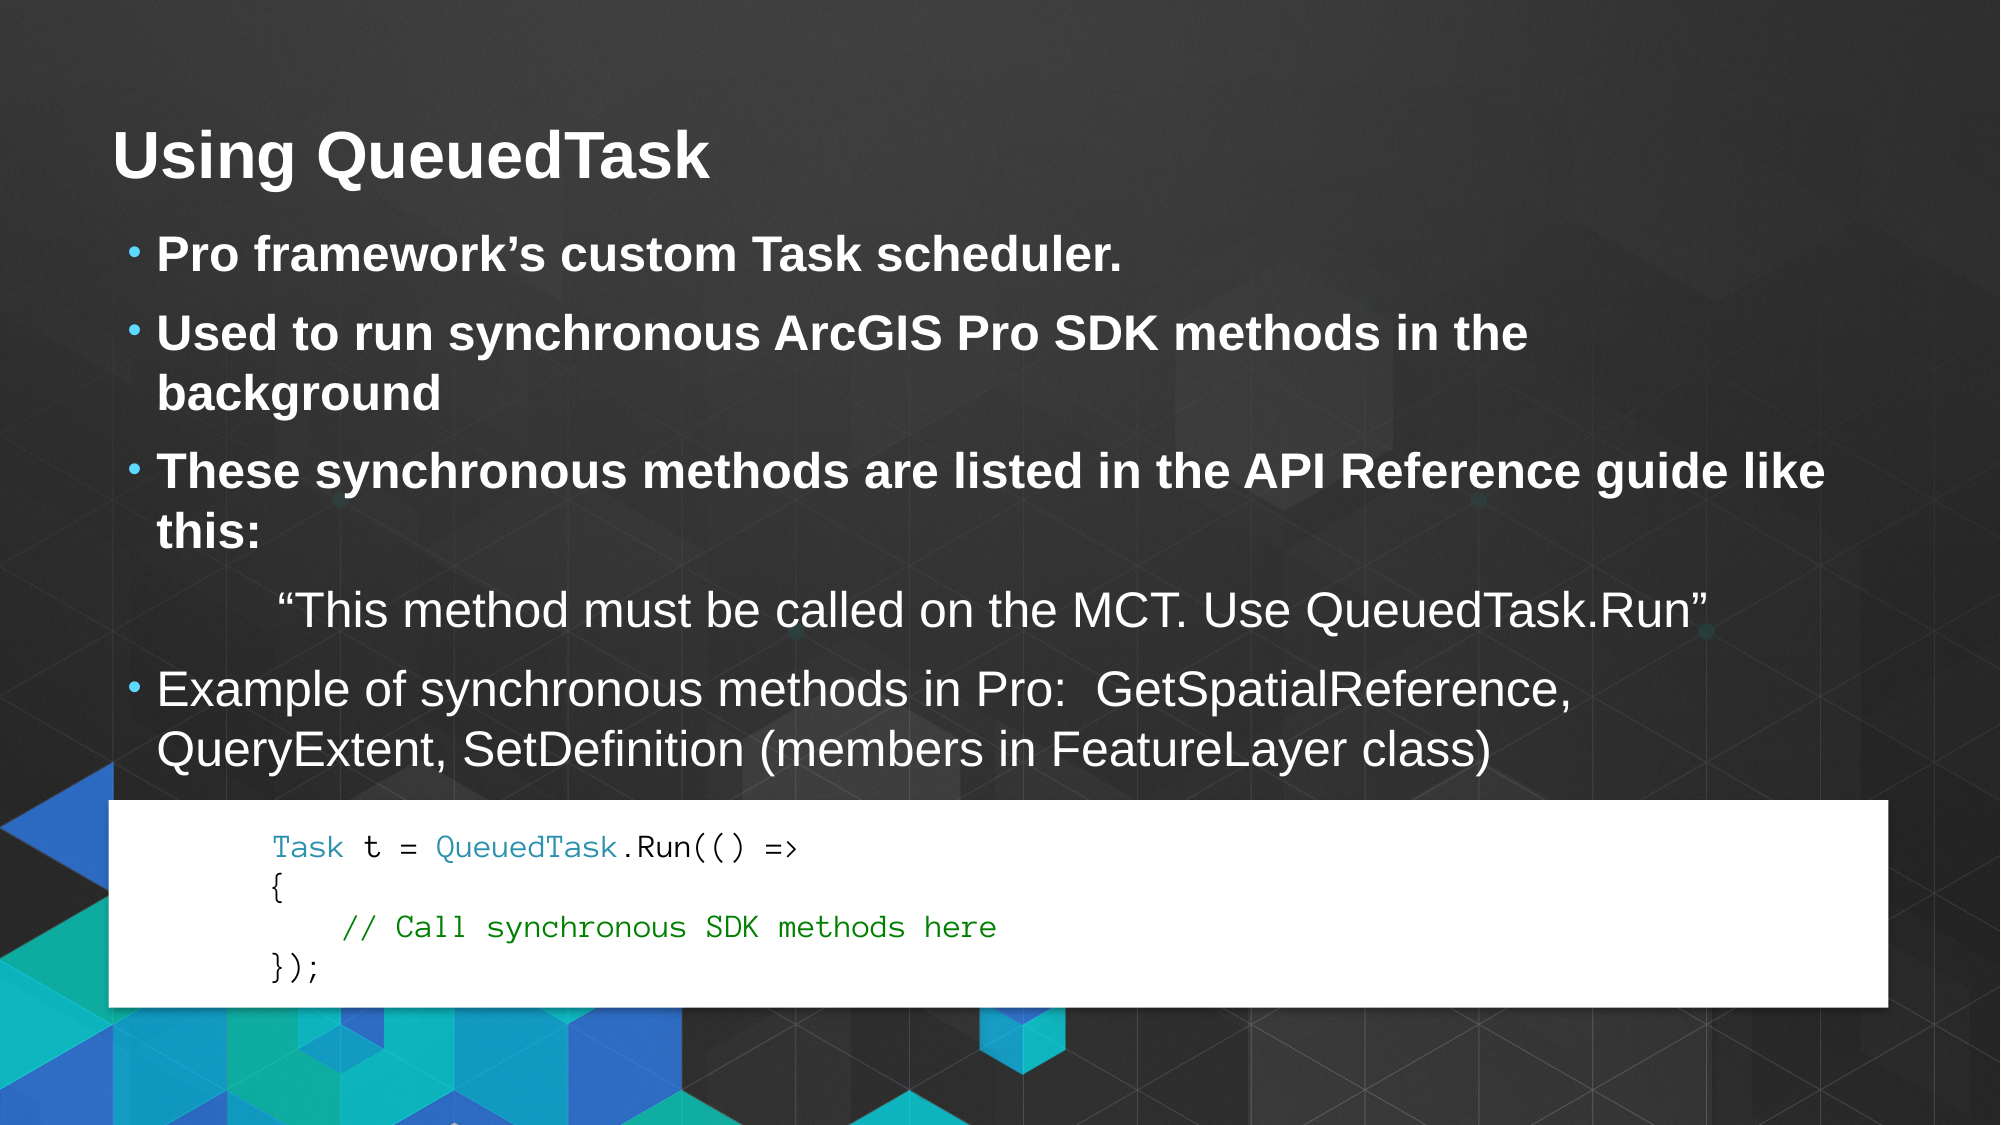

# Using QueuedTask
Pro framework’s custom Task scheduler.
Used to run synchronous ArcGIS Pro SDK methods in the background
These synchronous methods are listed in the API Reference guide like this:
	“This method must be called on the MCT. Use QueuedTask.Run”
Example of synchronous methods in Pro:  GetSpatialReference, QueryExtent, SetDefinition (members in FeatureLayer class)

	Task t = QueuedTask.Run(() =>
        {
            // Call synchronous SDK methods here
        });